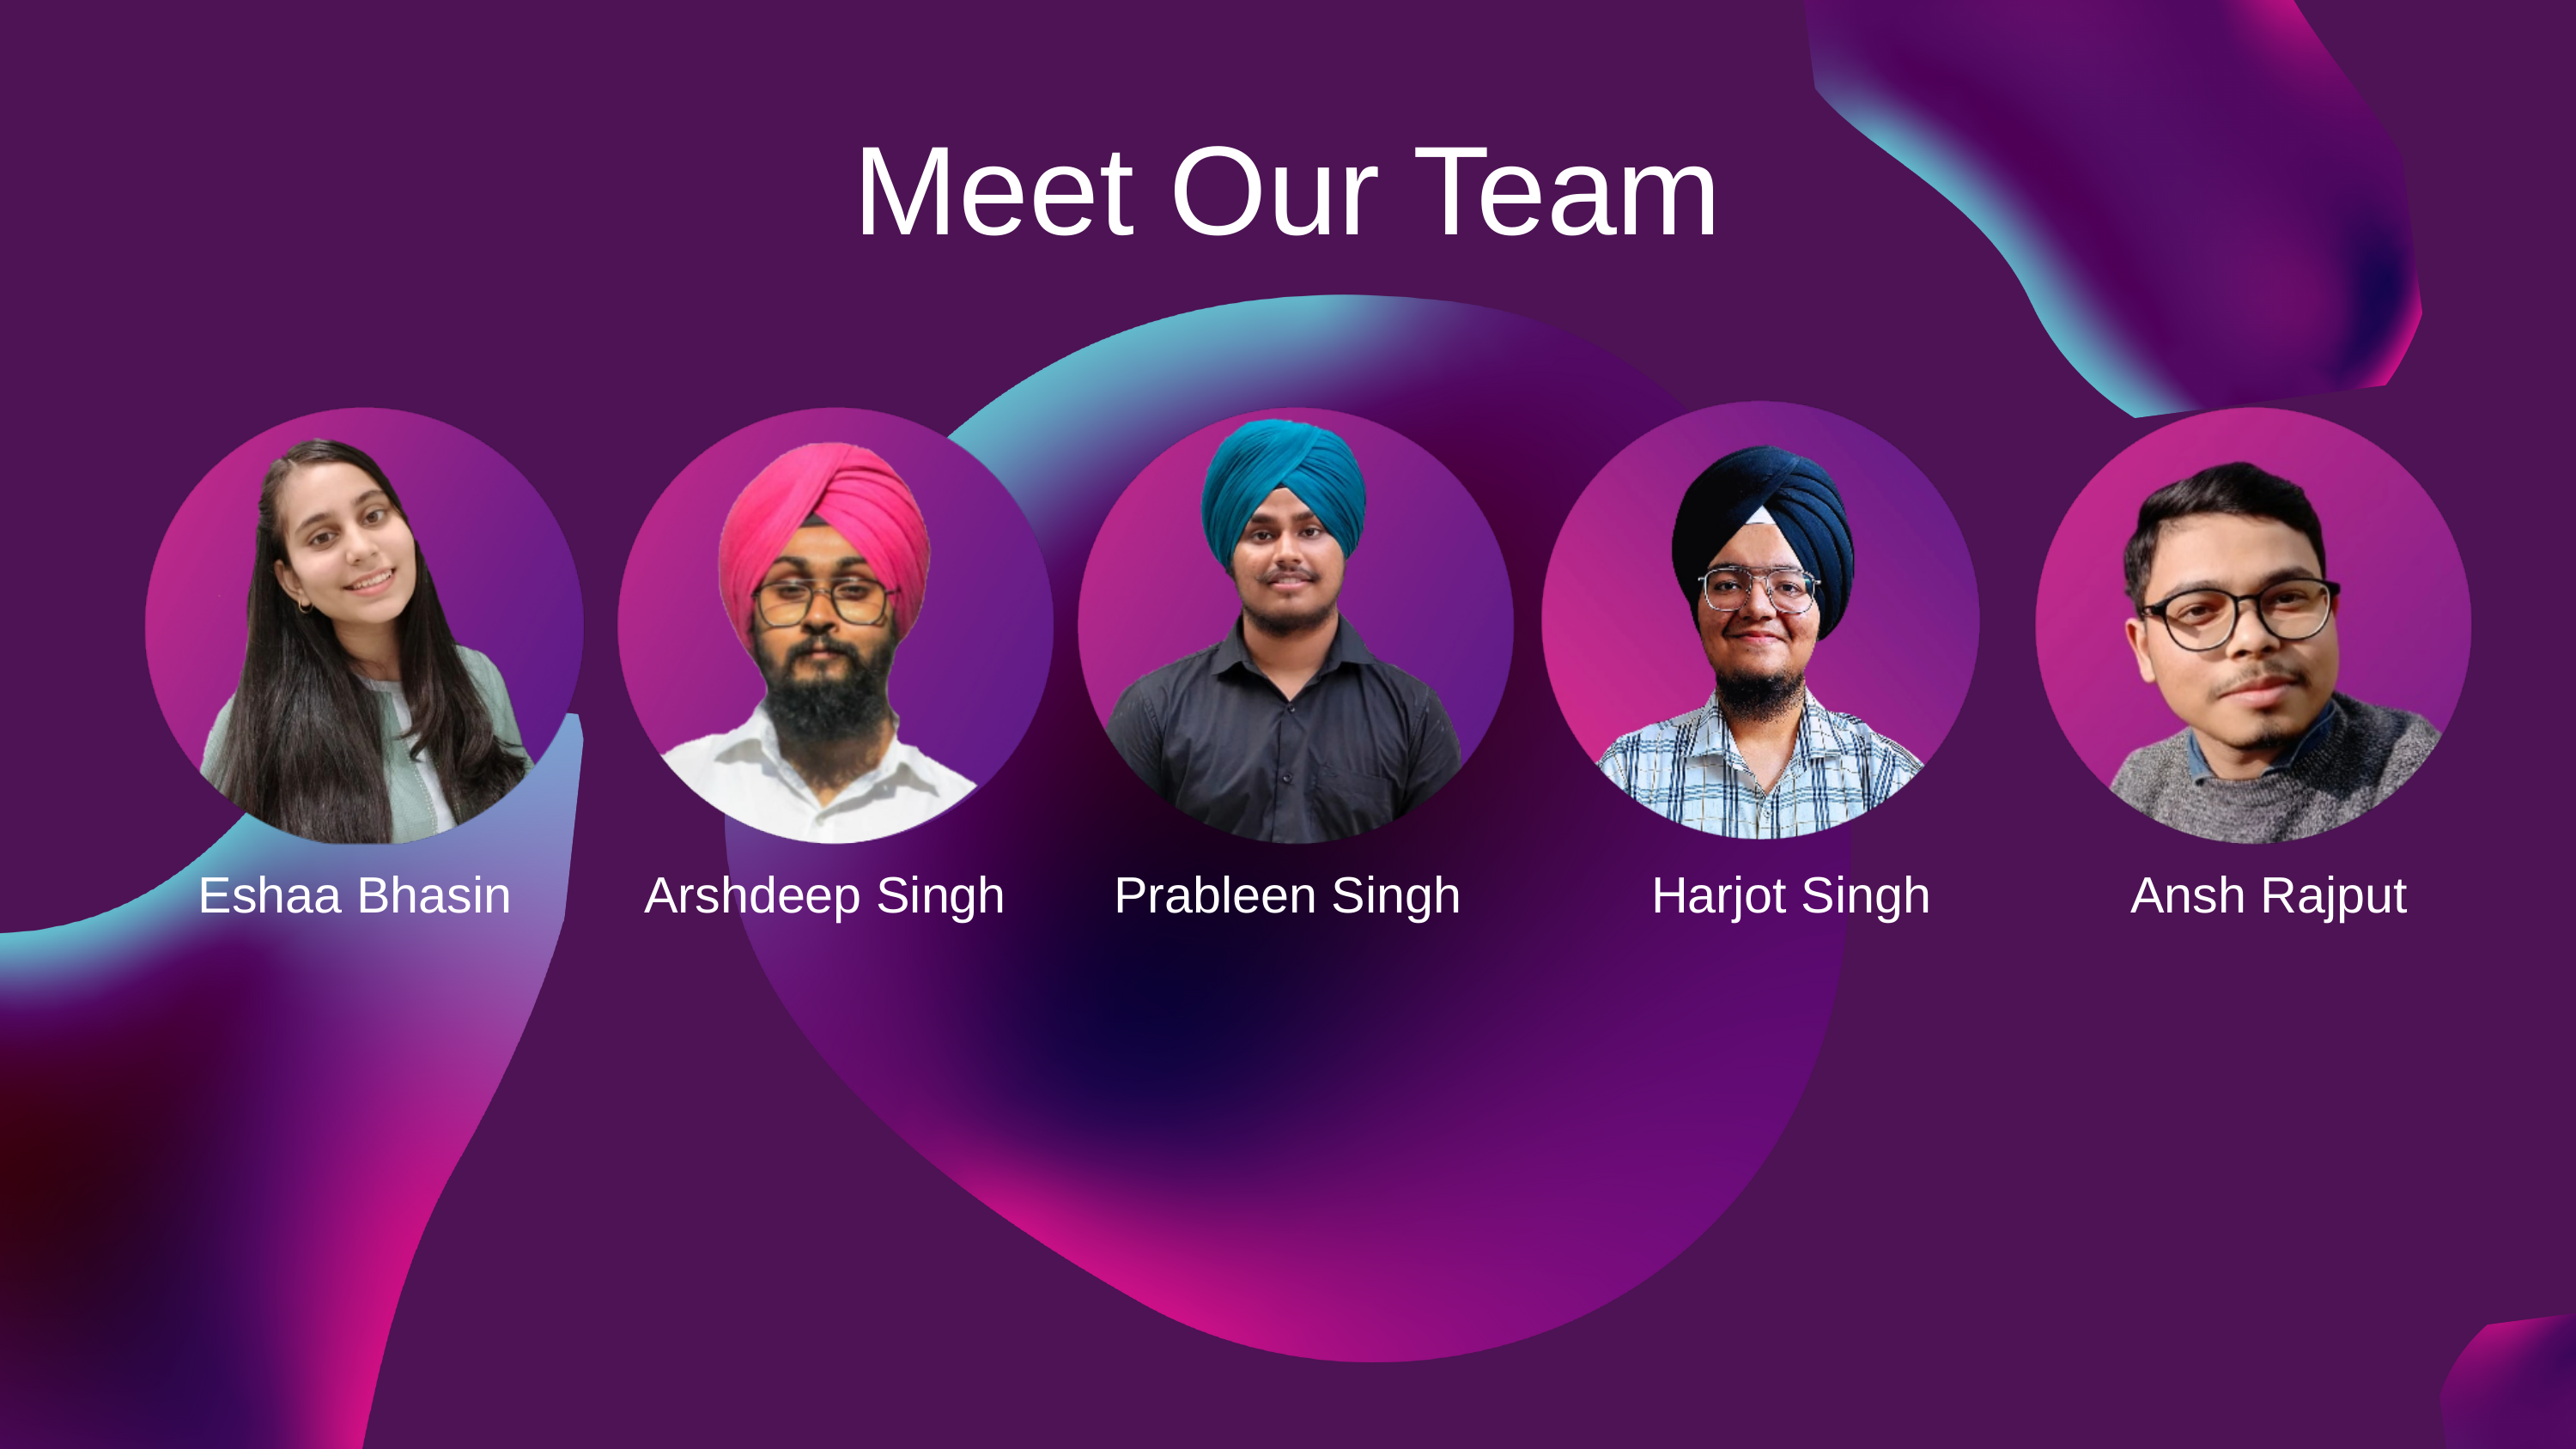

Meet Our Team

Eshaa Bhasin
Arshdeep Singh
Prableen Singh
Harjot Singh
Ansh Rajput